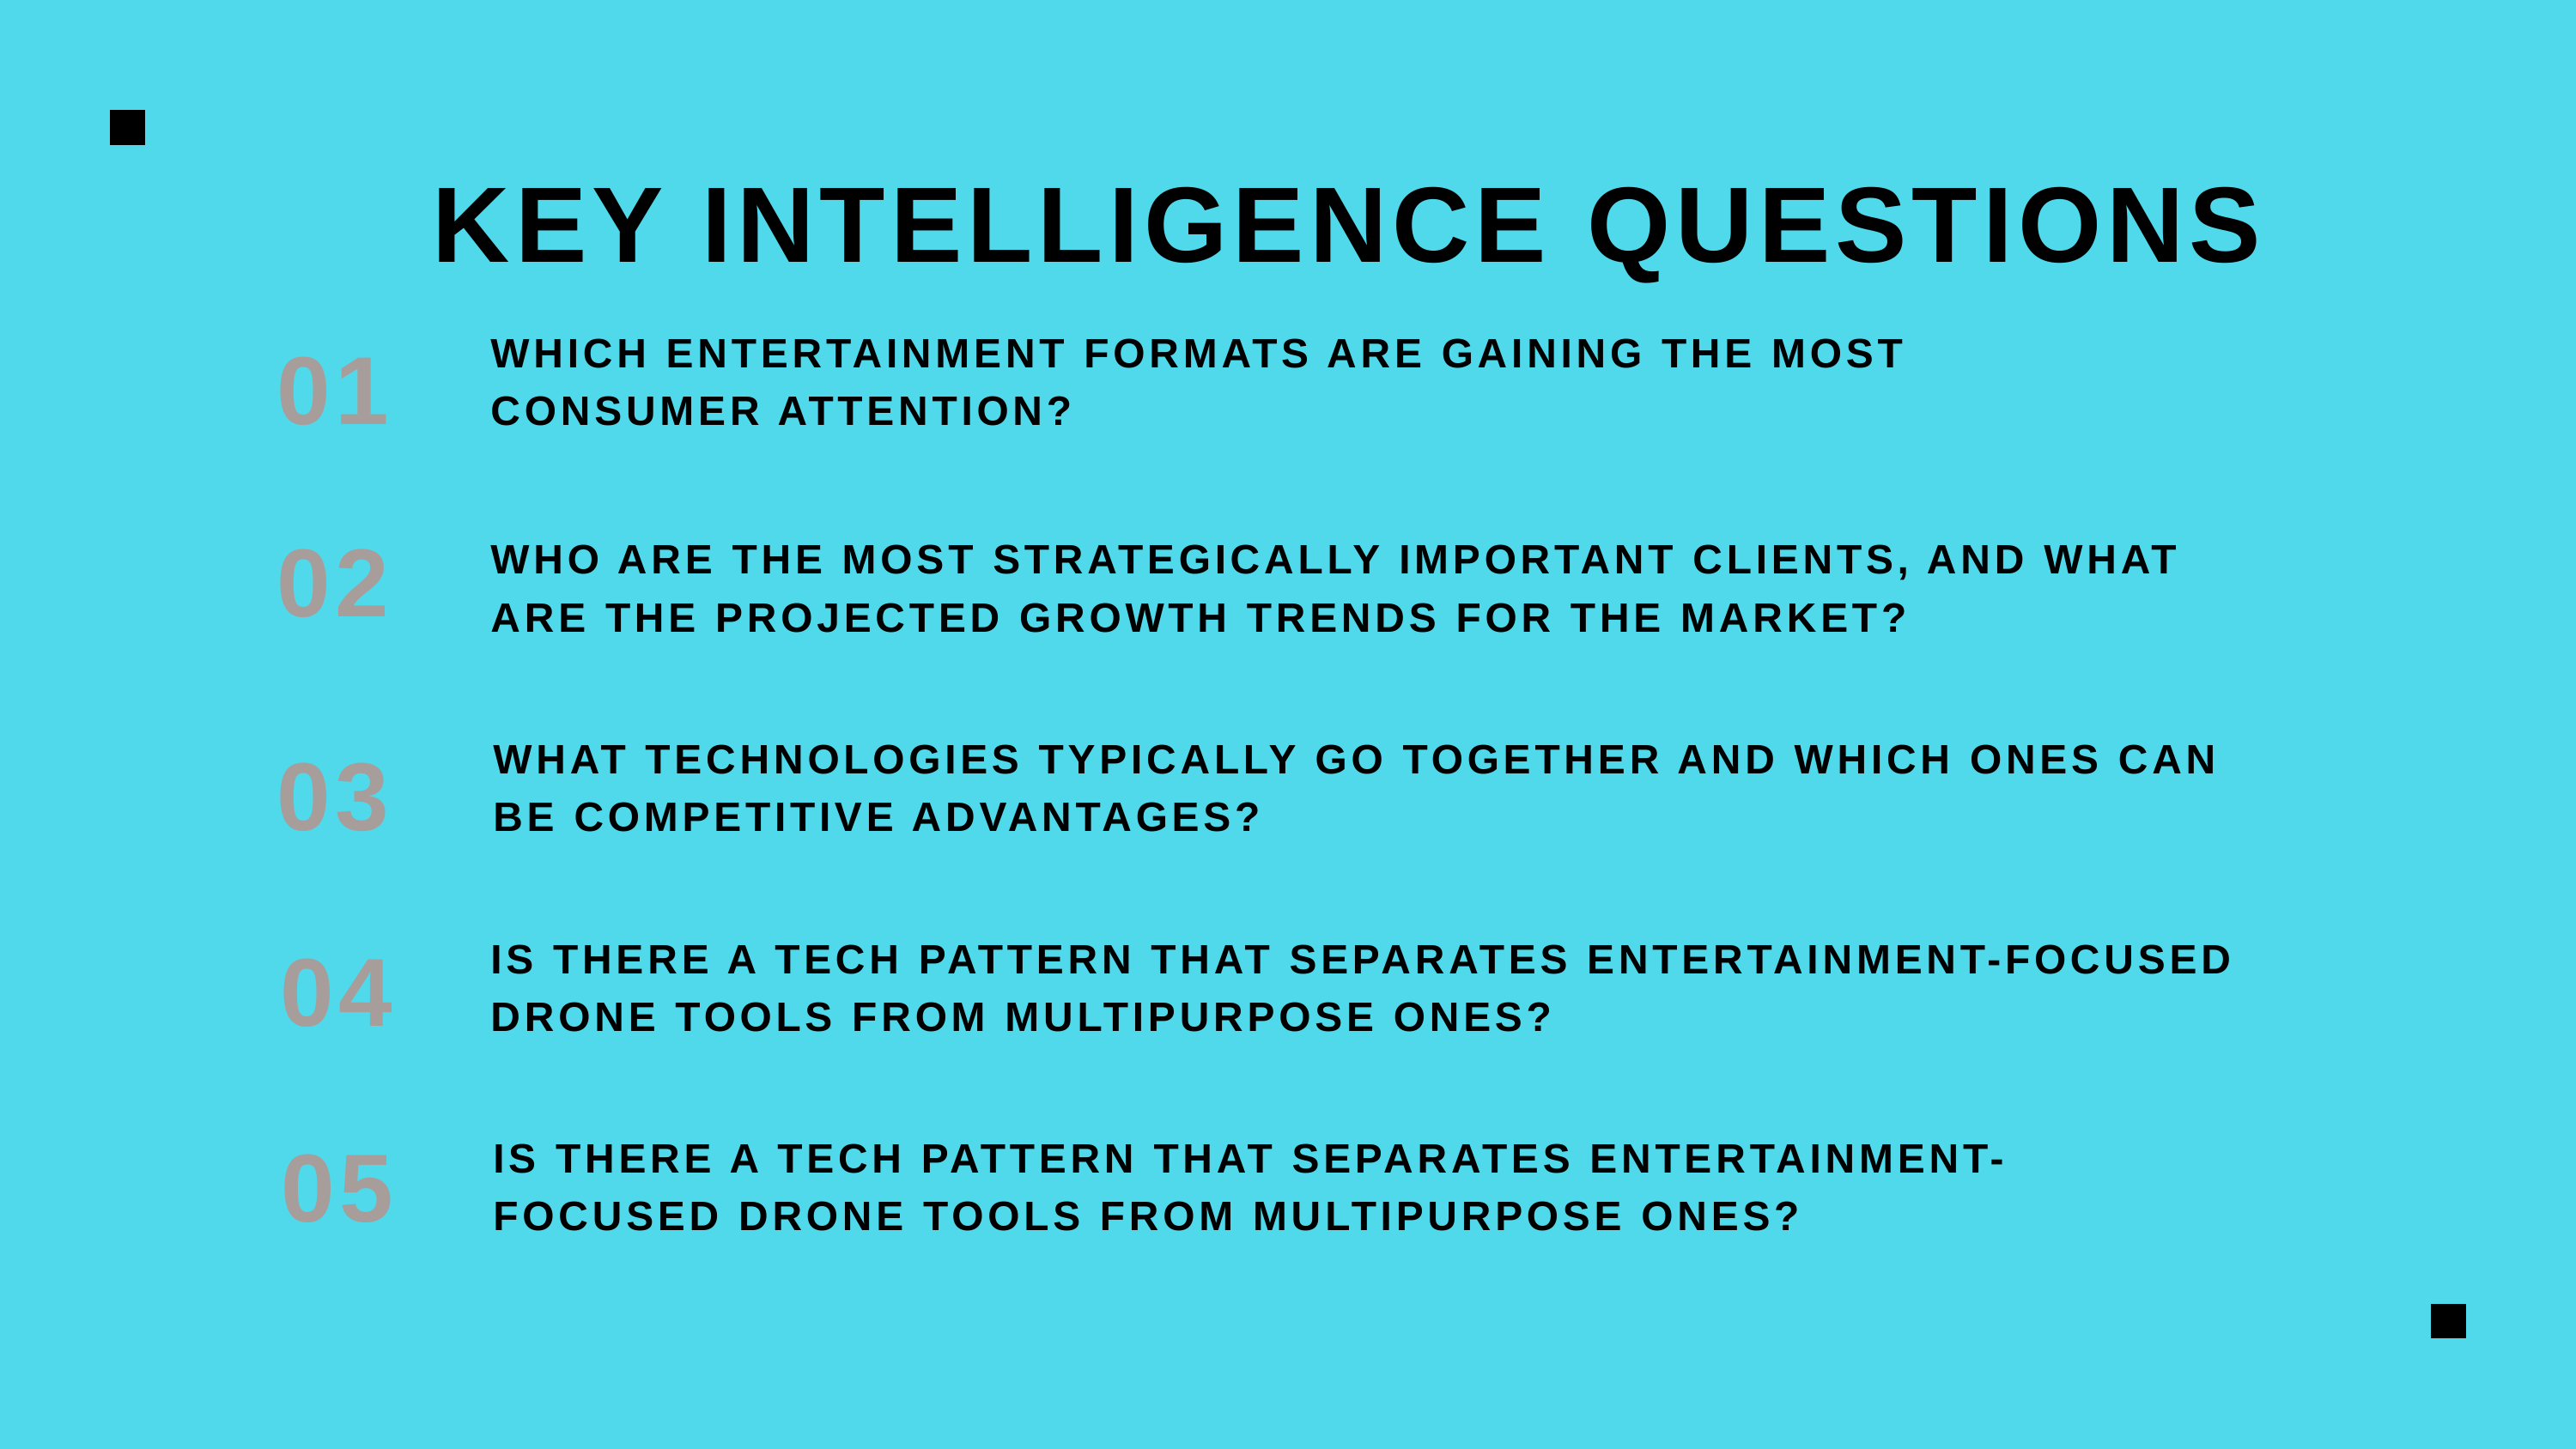

KEY INTELLIGENCE QUESTIONS
01
WHICH ENTERTAINMENT FORMATS ARE GAINING THE MOST CONSUMER ATTENTION?
02
WHO ARE THE MOST STRATEGICALLY IMPORTANT CLIENTS, AND WHAT ARE THE PROJECTED GROWTH TRENDS FOR THE MARKET?
03
WHAT TECHNOLOGIES TYPICALLY GO TOGETHER AND WHICH ONES CAN BE COMPETITIVE ADVANTAGES?
04
IS THERE A TECH PATTERN THAT SEPARATES ENTERTAINMENT-FOCUSED DRONE TOOLS FROM MULTIPURPOSE ONES?
05
IS THERE A TECH PATTERN THAT SEPARATES ENTERTAINMENT-FOCUSED DRONE TOOLS FROM MULTIPURPOSE ONES?